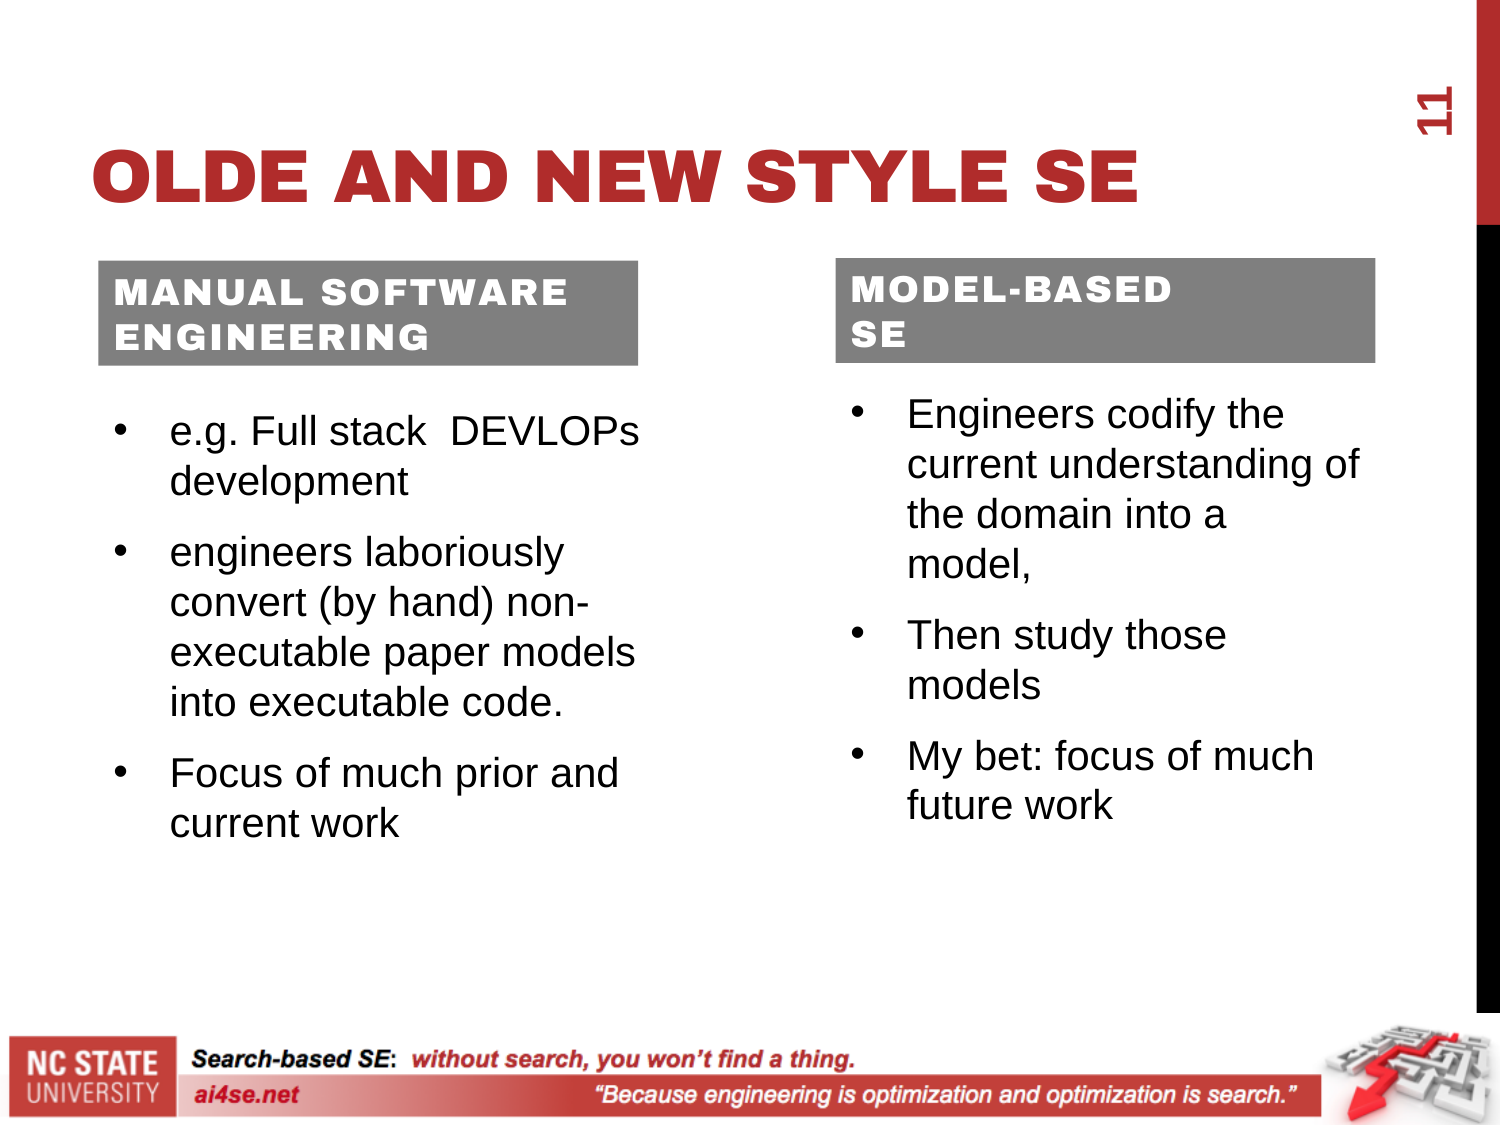

# Olde and New style SE
11
Model-Based
Se
manual software engineering
Engineers codify the current understanding of the domain into a model,
Then study those models
My bet: focus of much future work

e.g. Full stack  DEVLOPs development
engineers laboriously convert (by hand) non-executable paper models into executable code.
Focus of much prior and current work